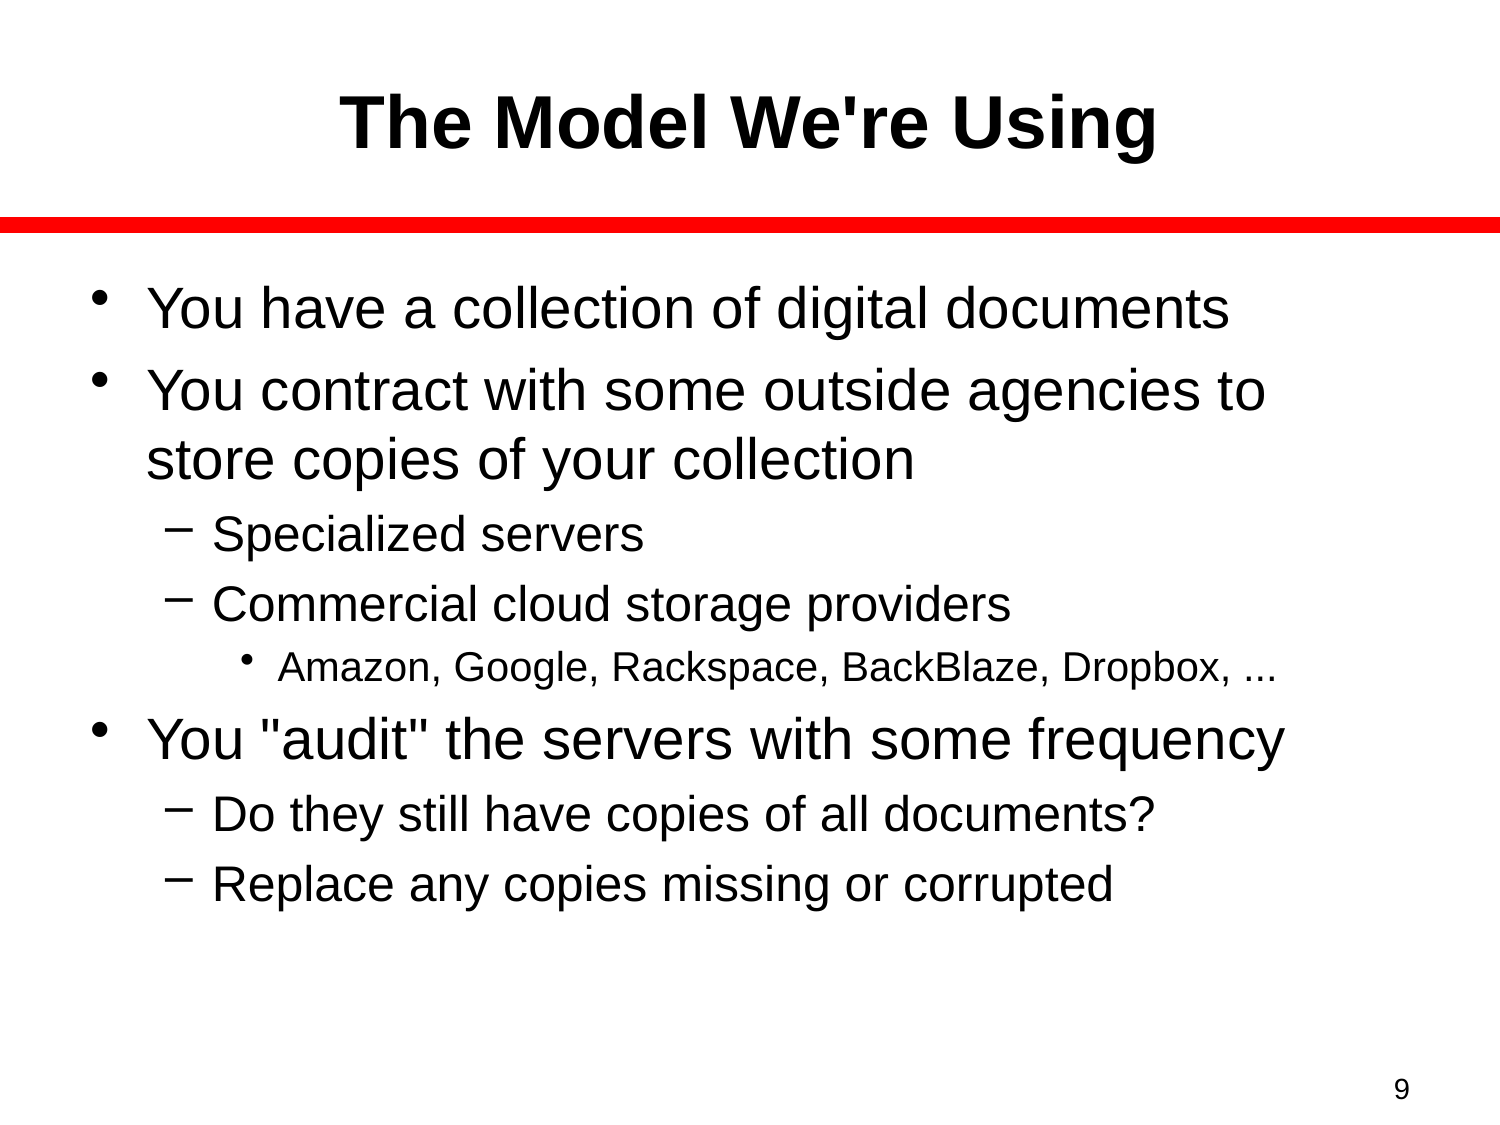

# The Model We're Using
You have a collection of digital documents
You contract with some outside agencies to store copies of your collection
Specialized servers
Commercial cloud storage providers
Amazon, Google, Rackspace, BackBlaze, Dropbox, ...
You "audit" the servers with some frequency
Do they still have copies of all documents?
Replace any copies missing or corrupted
9